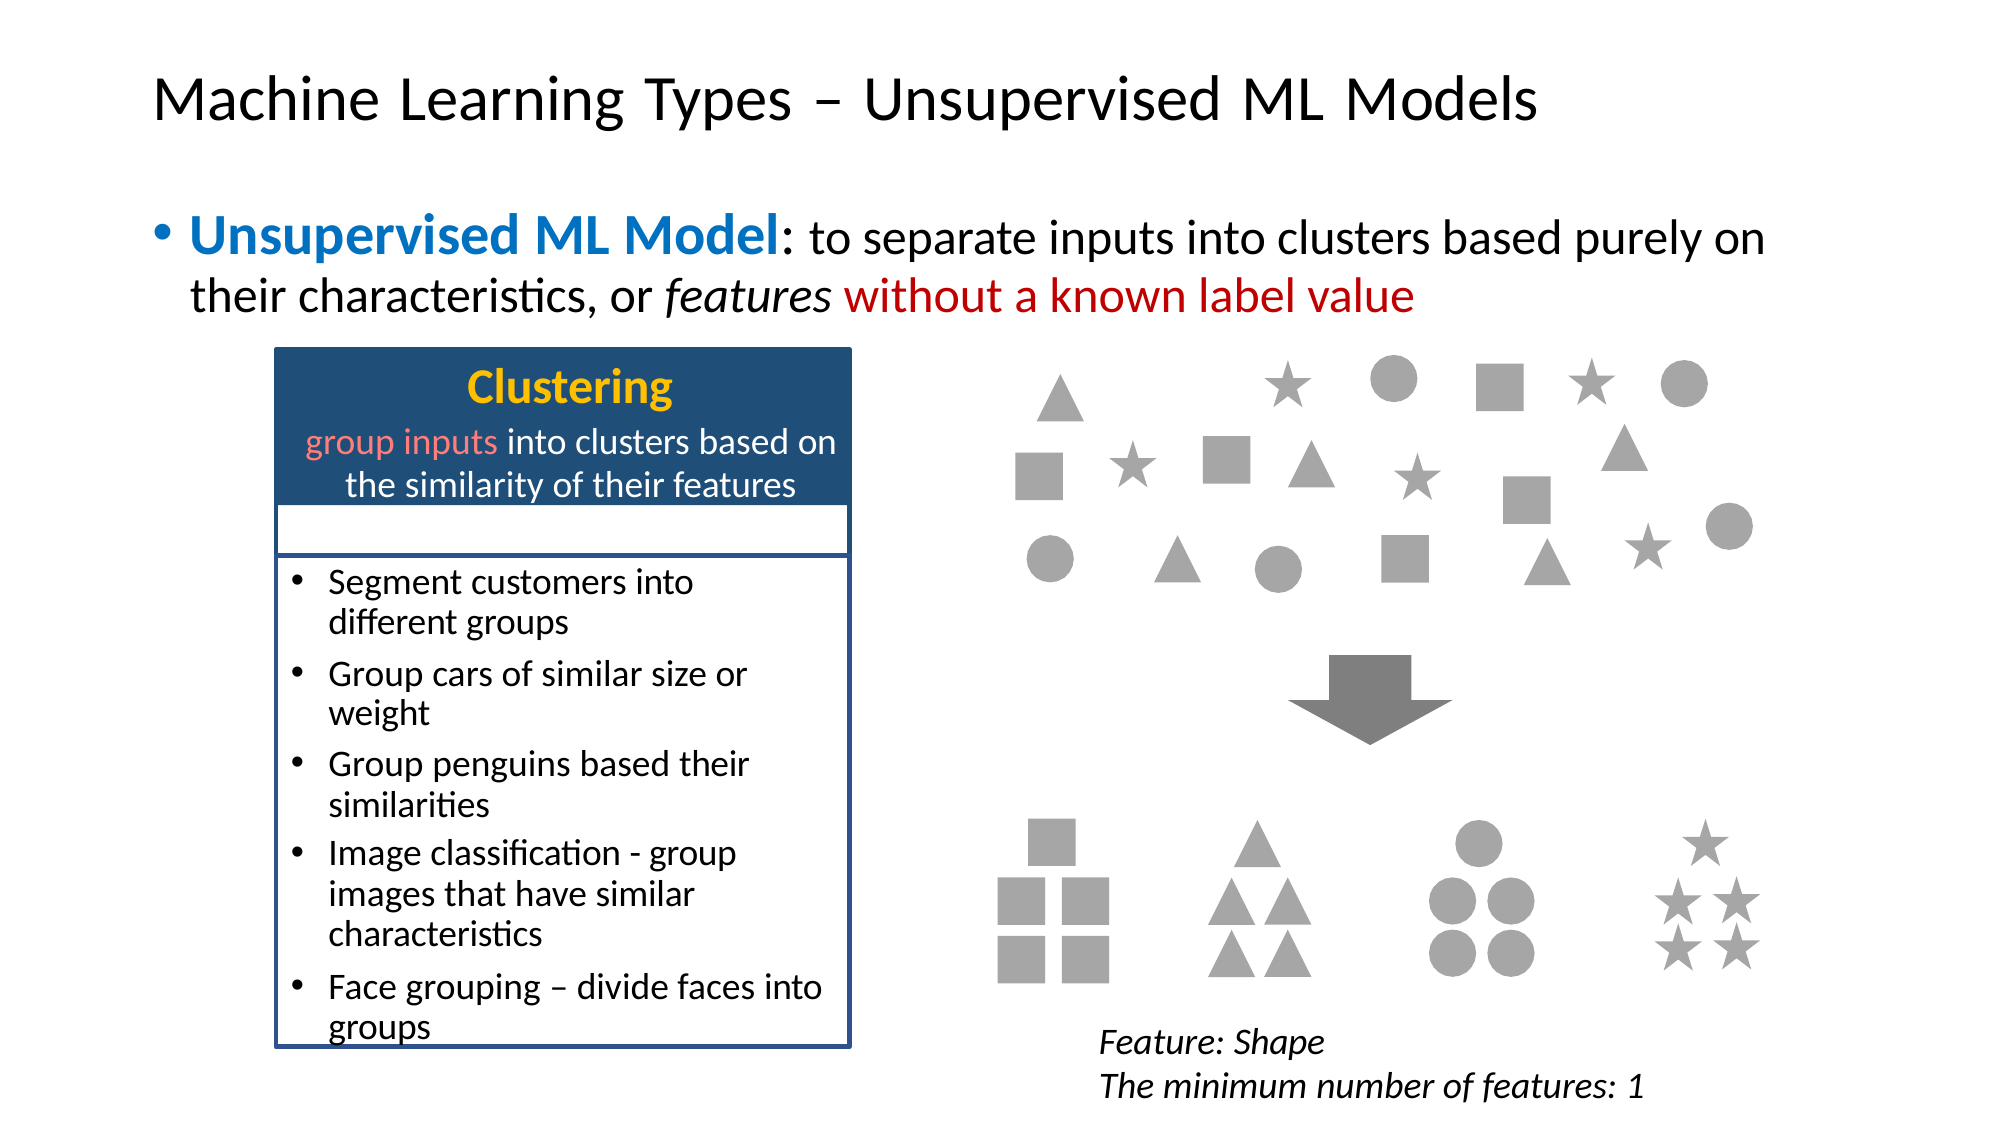

# Machine Learning Types – Unsupervised ML Models
Unsupervised ML Model: to separate inputs into clusters based purely on their characteristics, or features without a known label value
Clustering
group inputs into clusters based on the similarity of their features

Segment customers into different groups
Group cars of similar size or weight
Group penguins based their similarities
Image classification - group images that have similar characteristics
Face grouping – divide faces into groups

Feature: Shape
The minimum number of features: 1